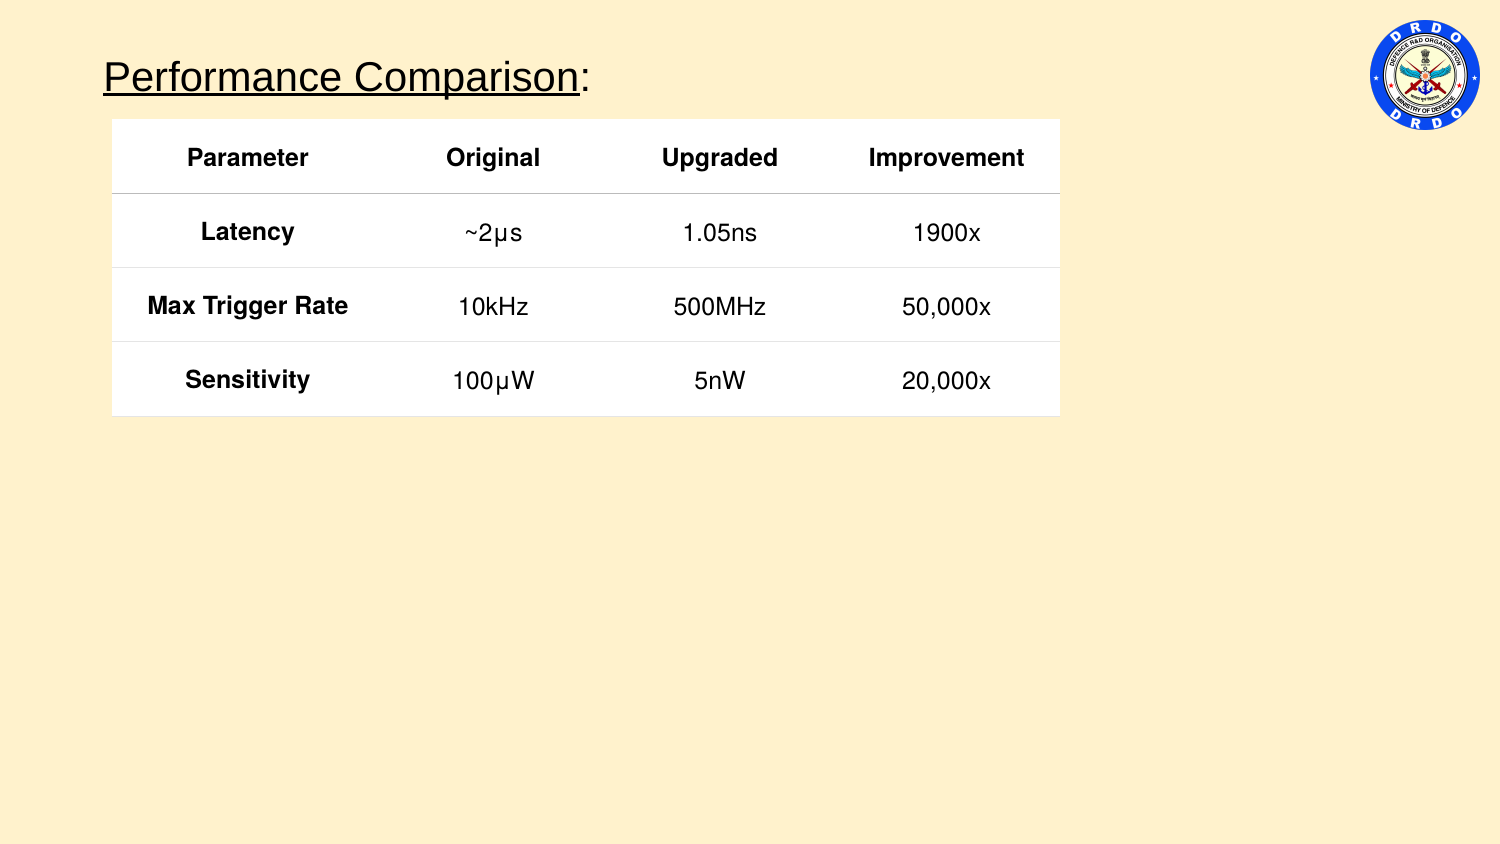

Performance Comparison:
| Parameter | Original | Upgraded | Improvement |
| --- | --- | --- | --- |
| Latency | ~2μs | 1.05ns | 1900x |
| Max Trigger Rate | 10kHz | 500MHz | 50,000x |
| Sensitivity | 100μW | 5nW | 20,000x |